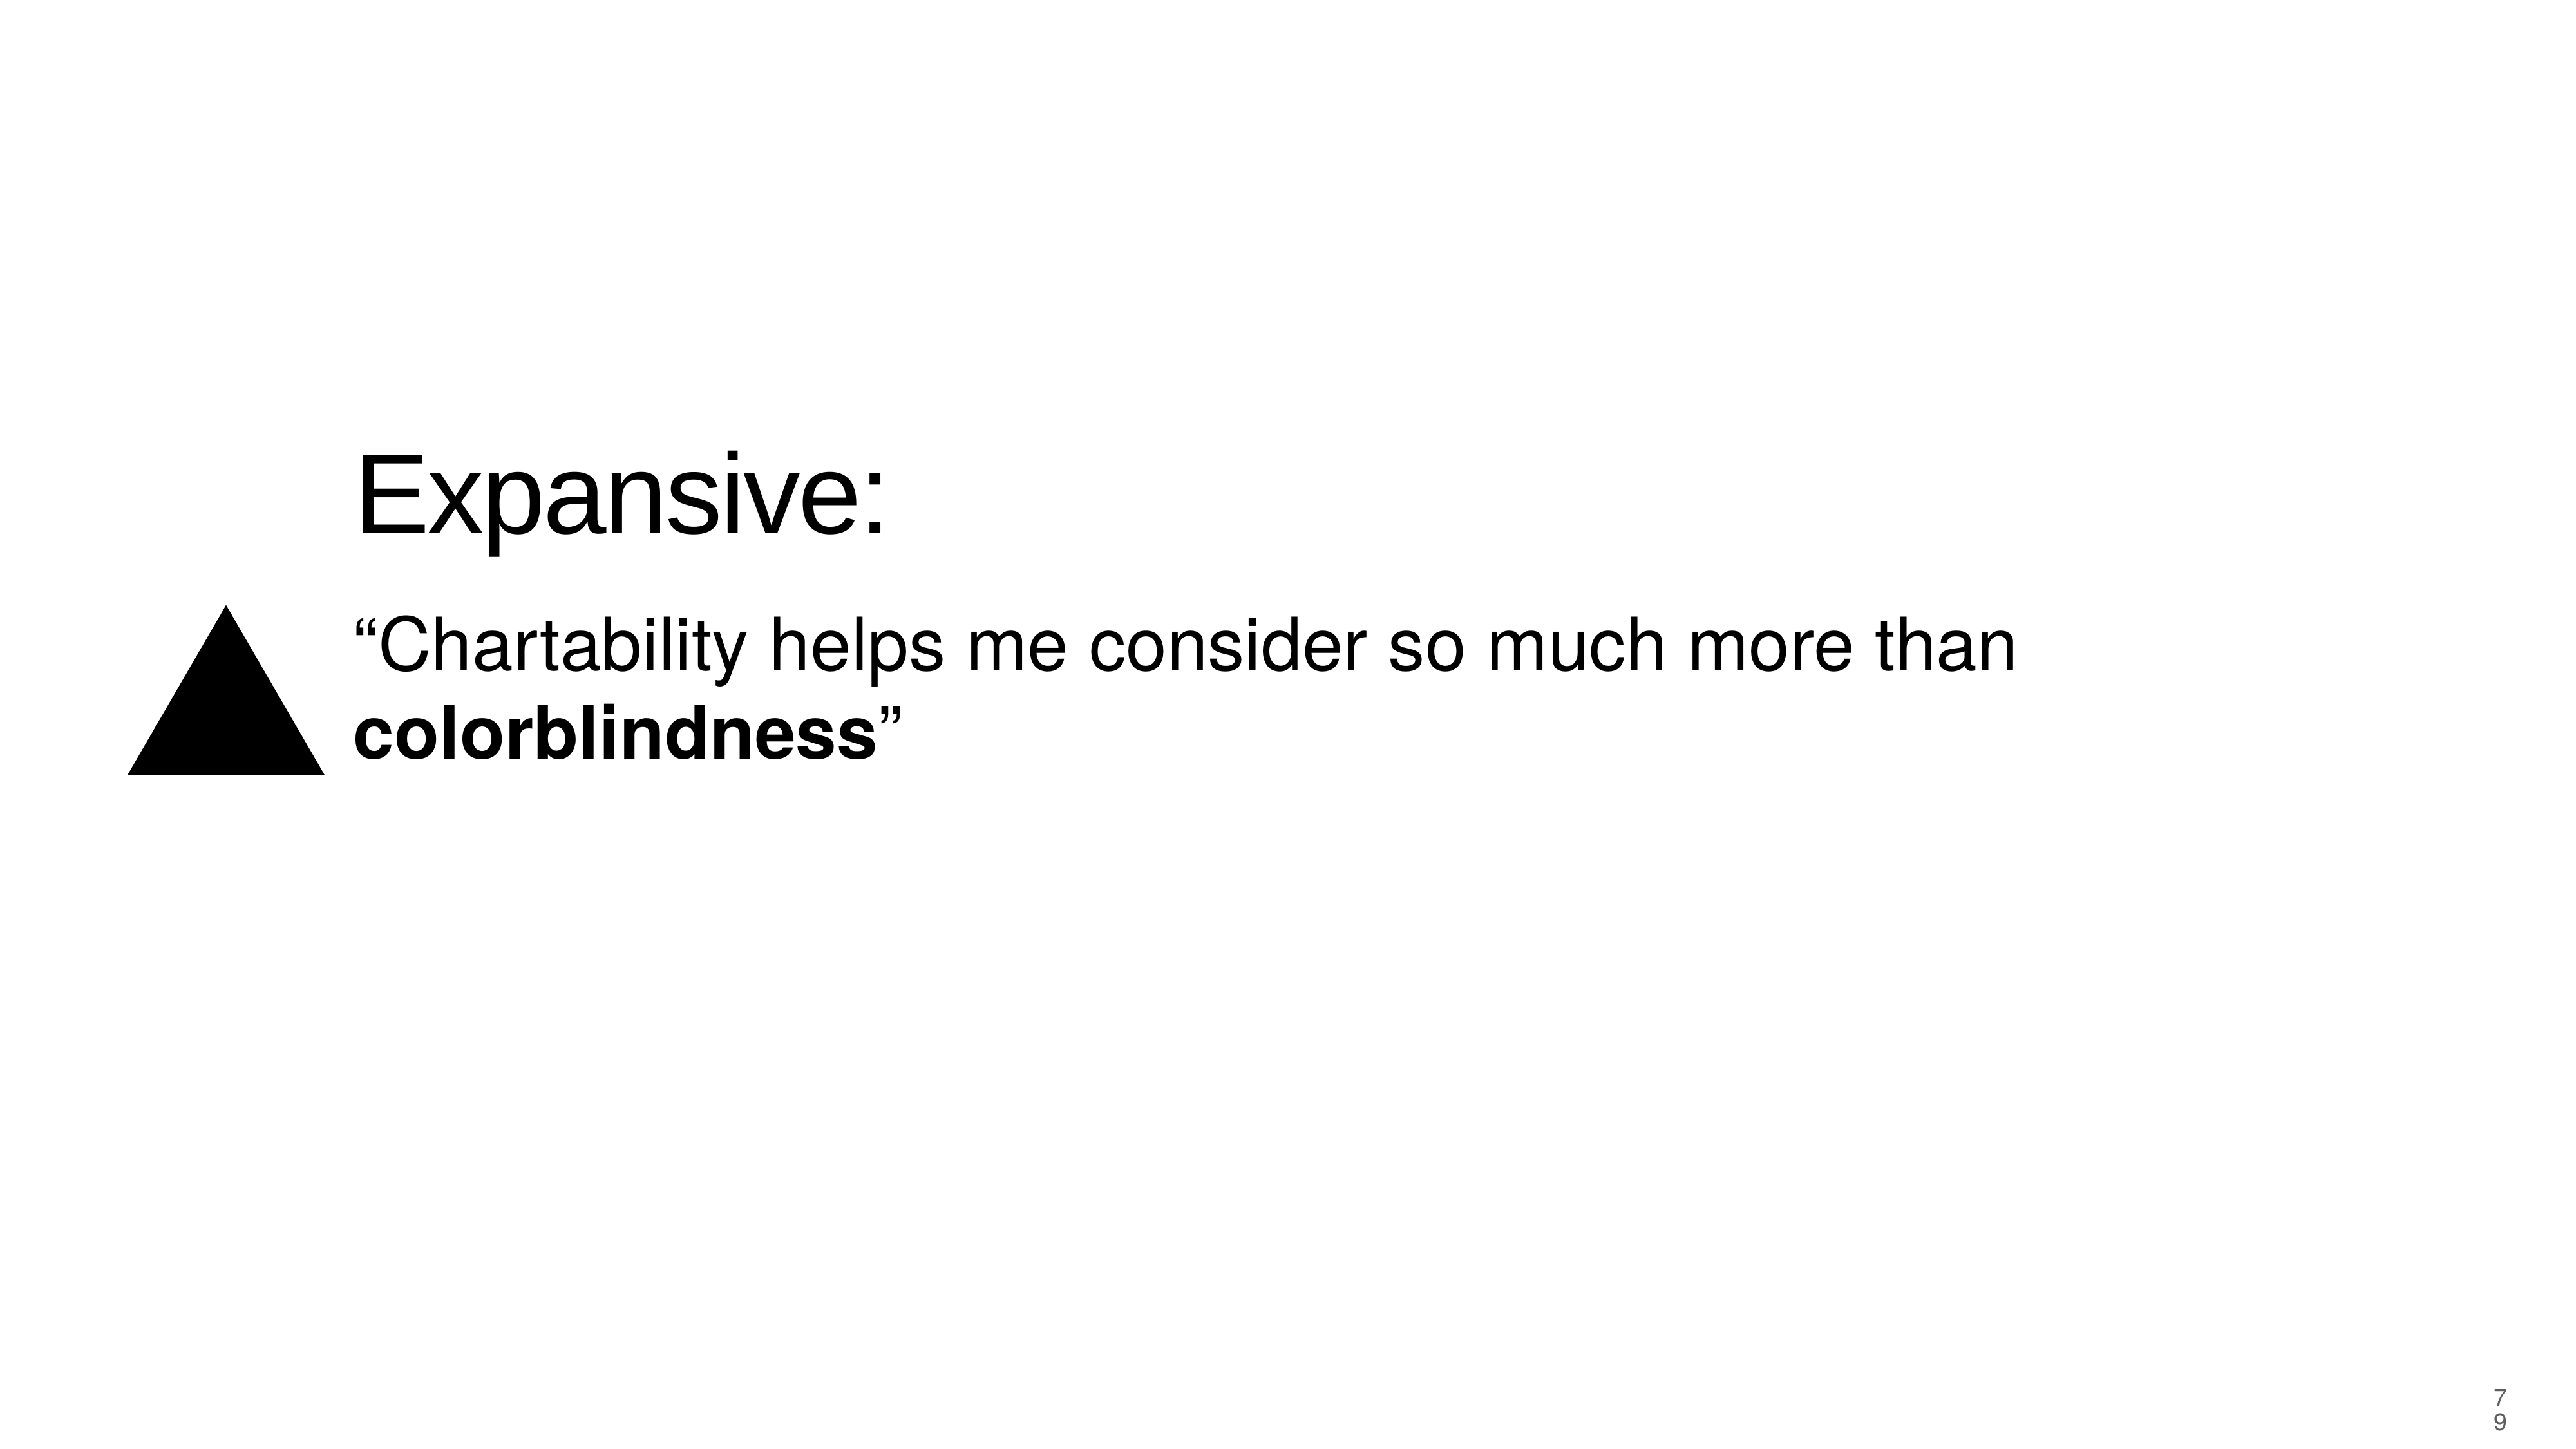

# Expansive:
“Chartability helps me consider so much more than colorblindness”

79